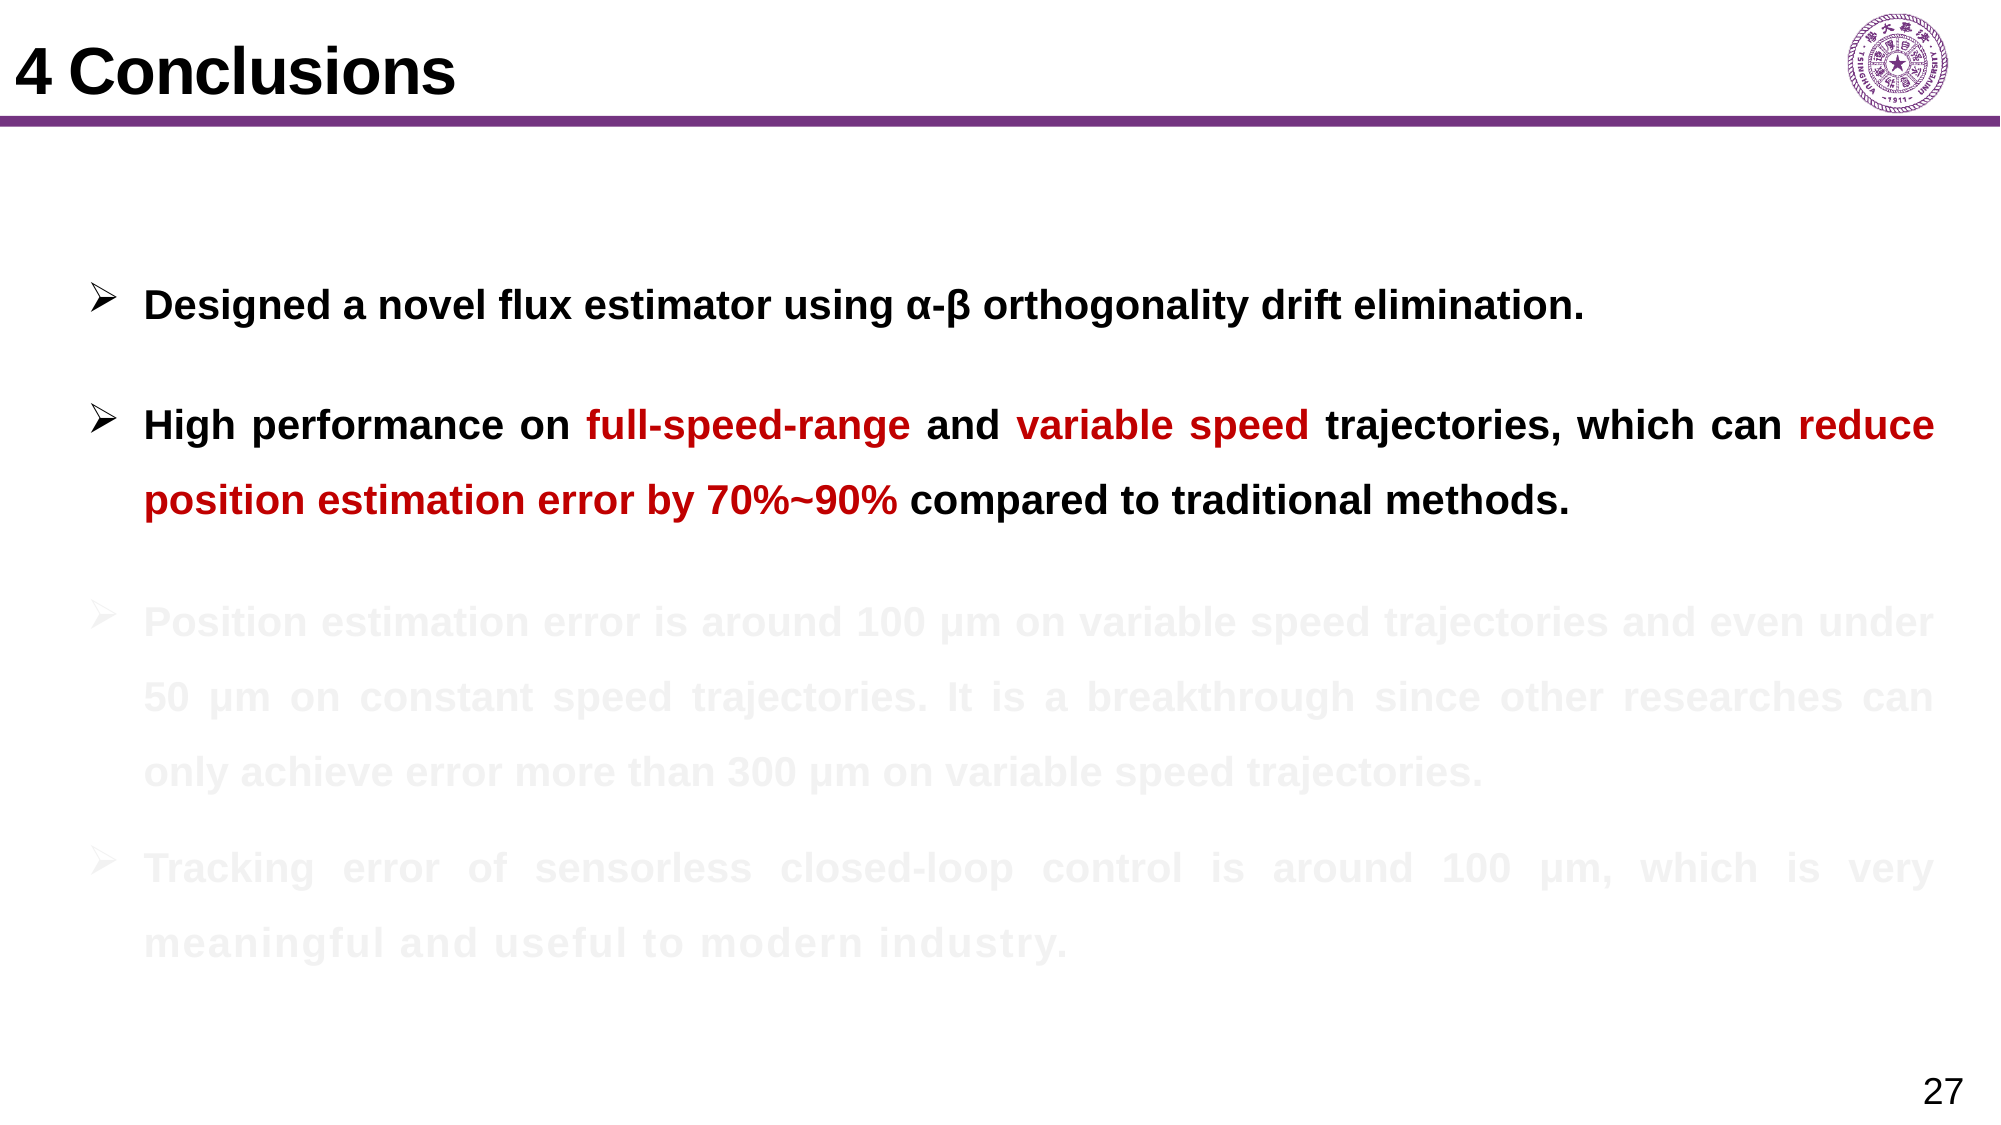

# 4 Conclusions
Designed a novel flux estimator using α-β orthogonality drift elimination.
High performance on full-speed-range and variable speed trajectories, which can reduce position estimation error by 70%~90% compared to traditional methods.
Position estimation error is around 100 μm on variable speed trajectories and even under 50 μm on constant speed trajectories. It is a breakthrough since other researches can only achieve error more than 300 μm on variable speed trajectories.
Tracking error of sensorless closed-loop control is around 100 μm, which is very meaningful and useful to modern industry.
27